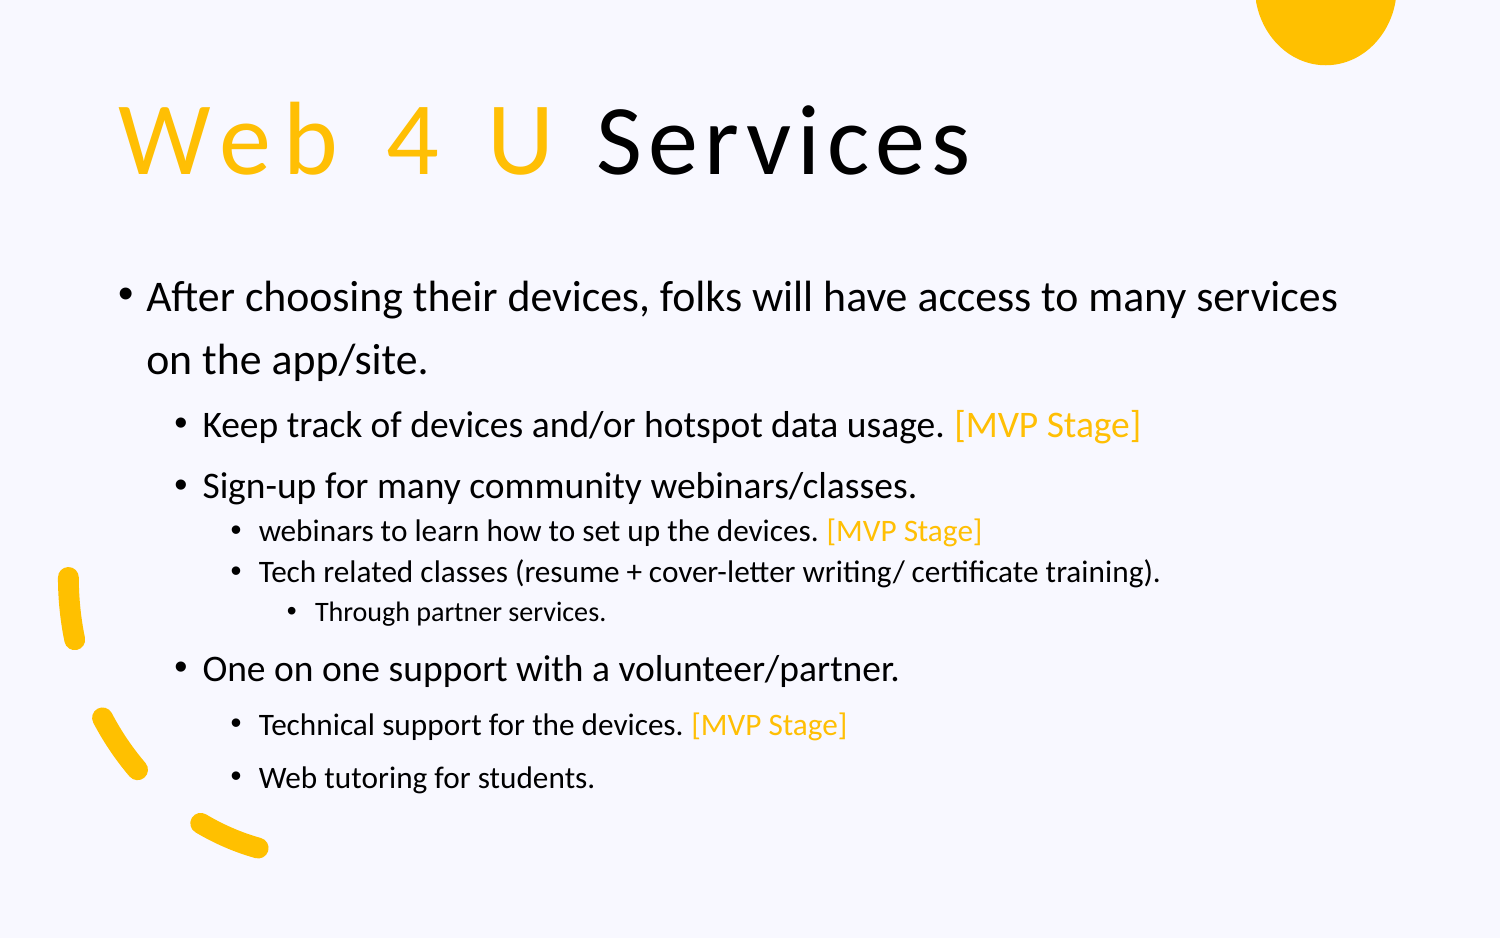

# Web 4 U Services
After choosing their devices, folks will have access to many services on the app/site.
Keep track of devices and/or hotspot data usage. [MVP Stage]
Sign-up for many community webinars/classes.
webinars to learn how to set up the devices. [MVP Stage]
Tech related classes (resume + cover-letter writing/ certificate training).
Through partner services.
One on one support with a volunteer/partner.
Technical support for the devices. [MVP Stage]
Web tutoring for students.